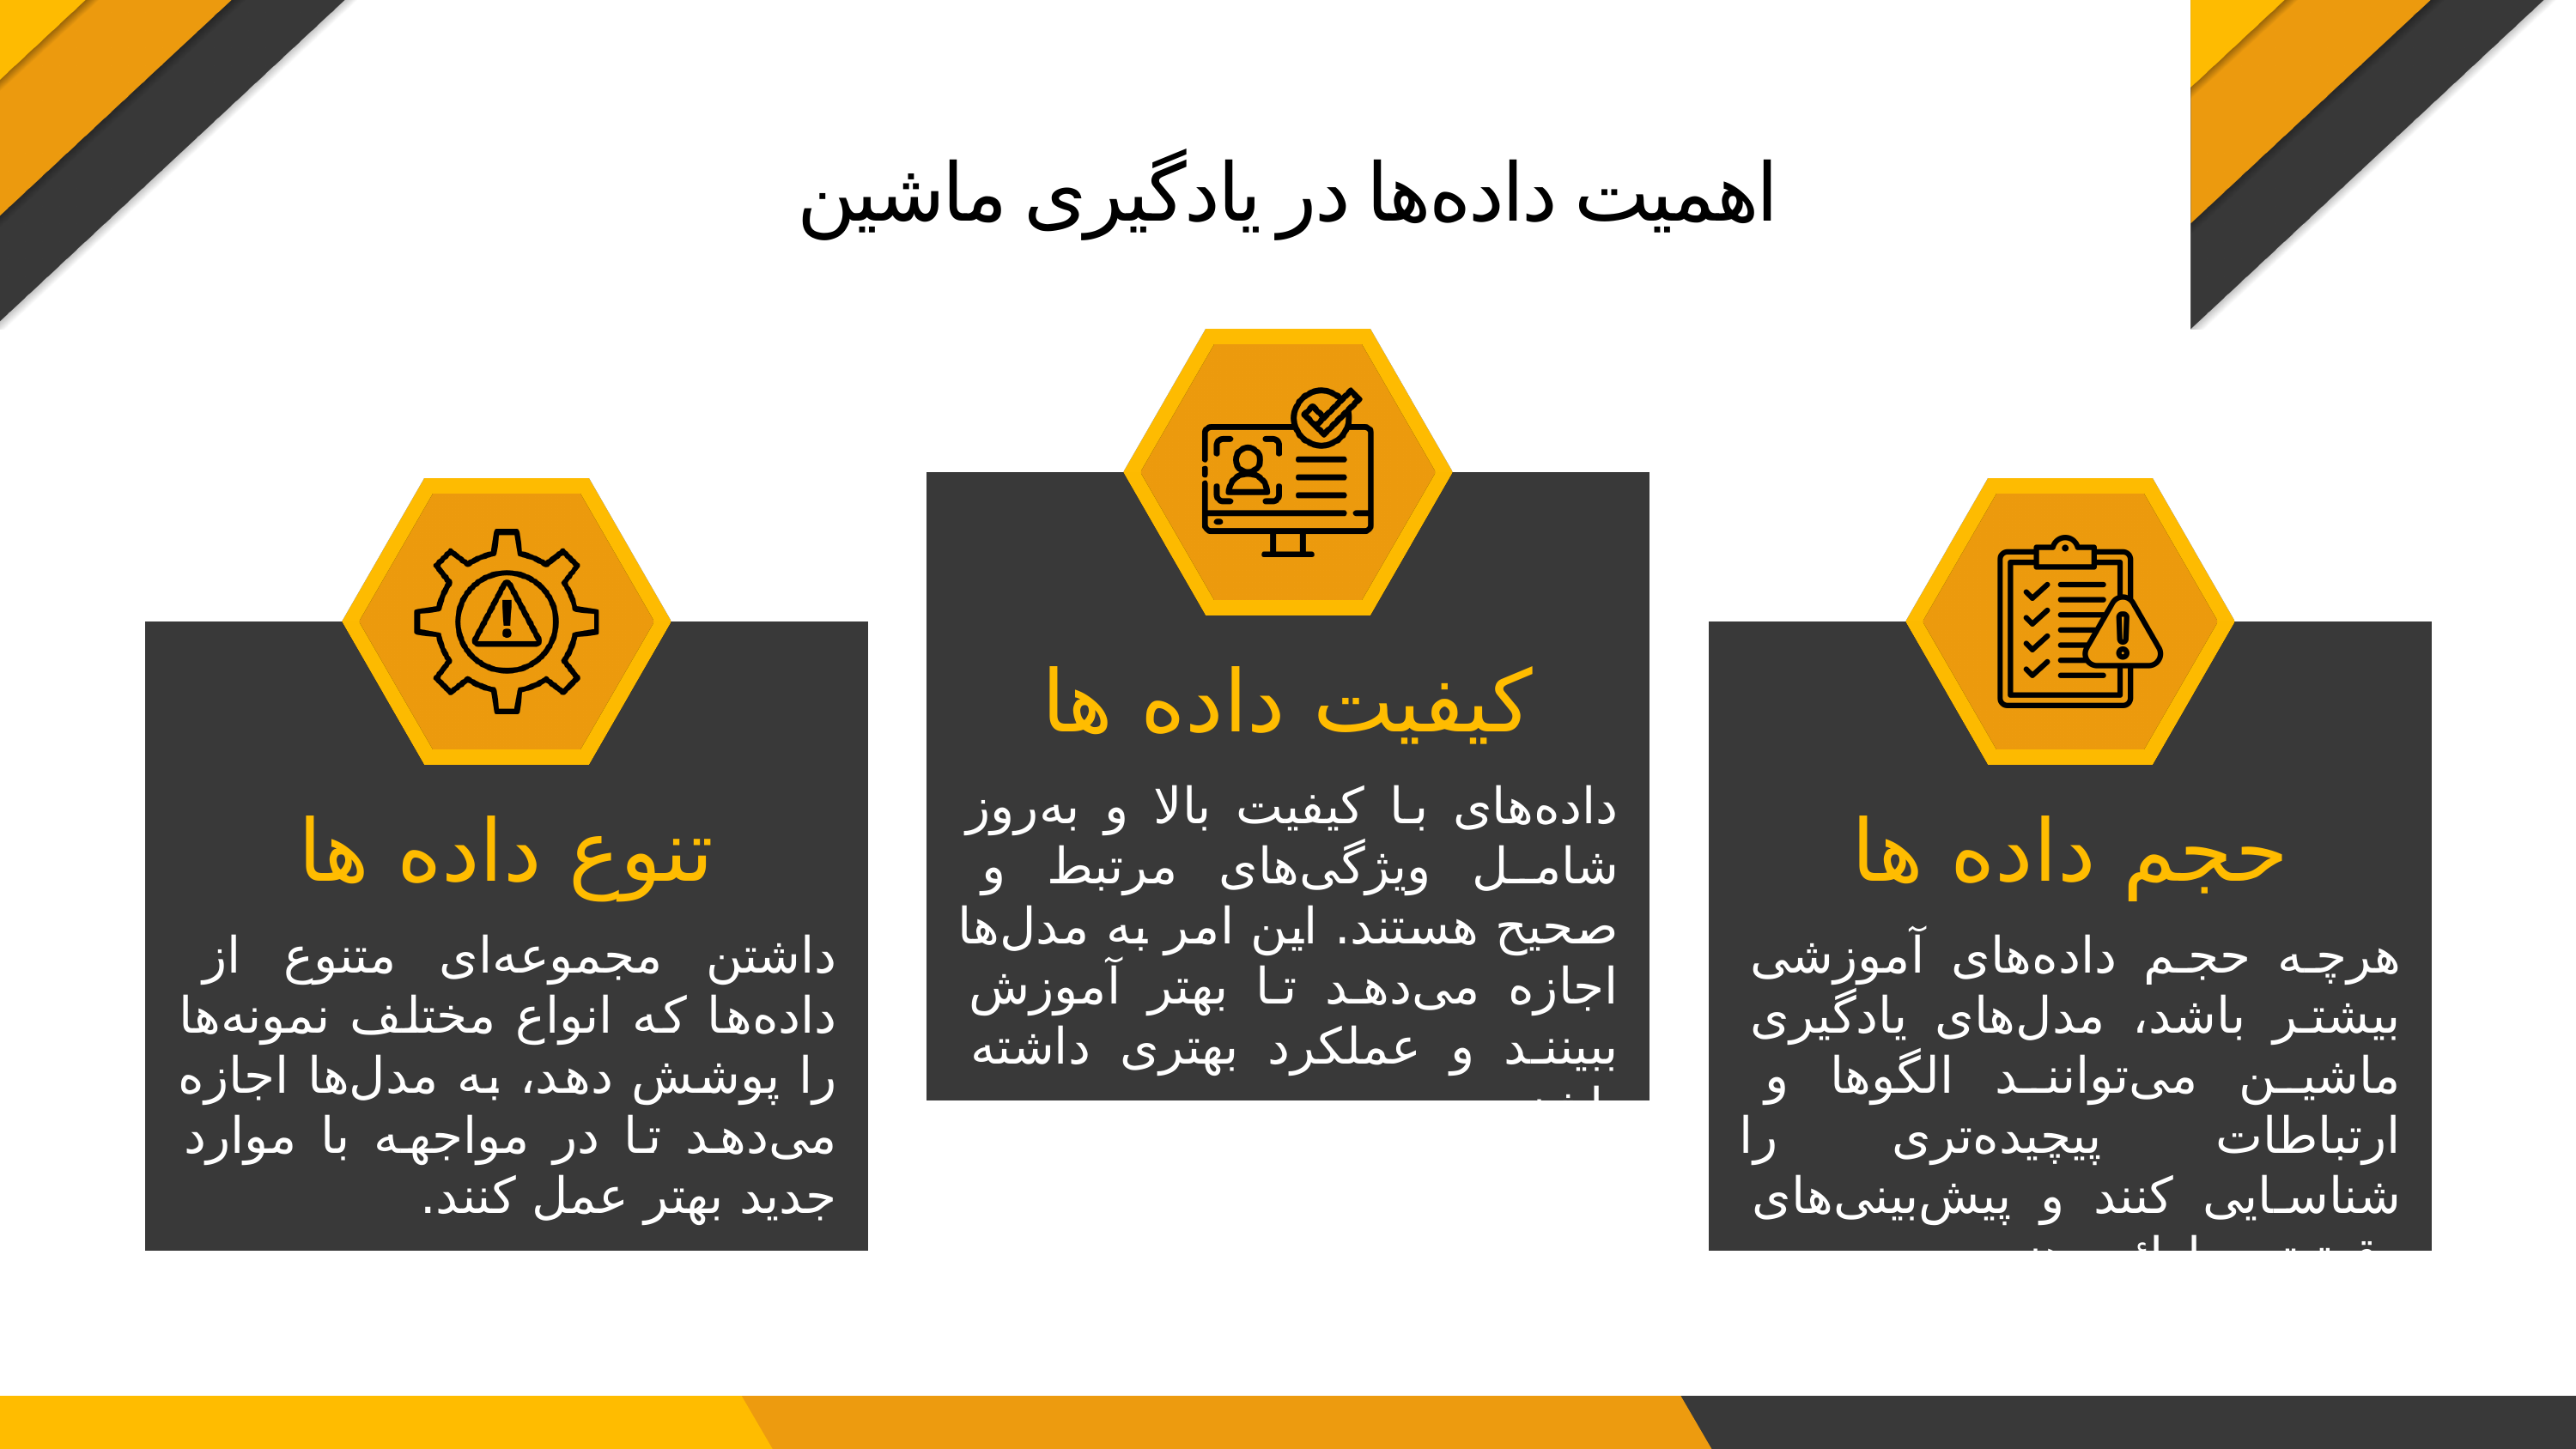

اهمیت داده‌ها در یادگیری ماشین

کیفیت داده ها
داده‌های با کیفیت بالا و به‌روز شامل ویژگی‌های مرتبط و صحیح هستند. این امر به مدل‌ها اجازه می‌دهد تا بهتر آموزش ببینند و عملکرد بهتری داشته باشند.
تنوع داده ها
حجم داده ها
داشتن مجموعه‌ای متنوع از داده‌ها که انواع مختلف نمونه‌ها را پوشش دهد، به مدل‌ها اجازه می‌دهد تا در مواجهه با موارد جدید بهتر عمل کنند.
هرچه حجم داده‌های آموزشی بیشتر باشد، مدل‌های یادگیری ماشین می‌توانند الگوها و ارتباطات پیچیده‌تری را شناسایی کنند و پیش‌بینی‌های دقیق‌تری ارائه دهند.